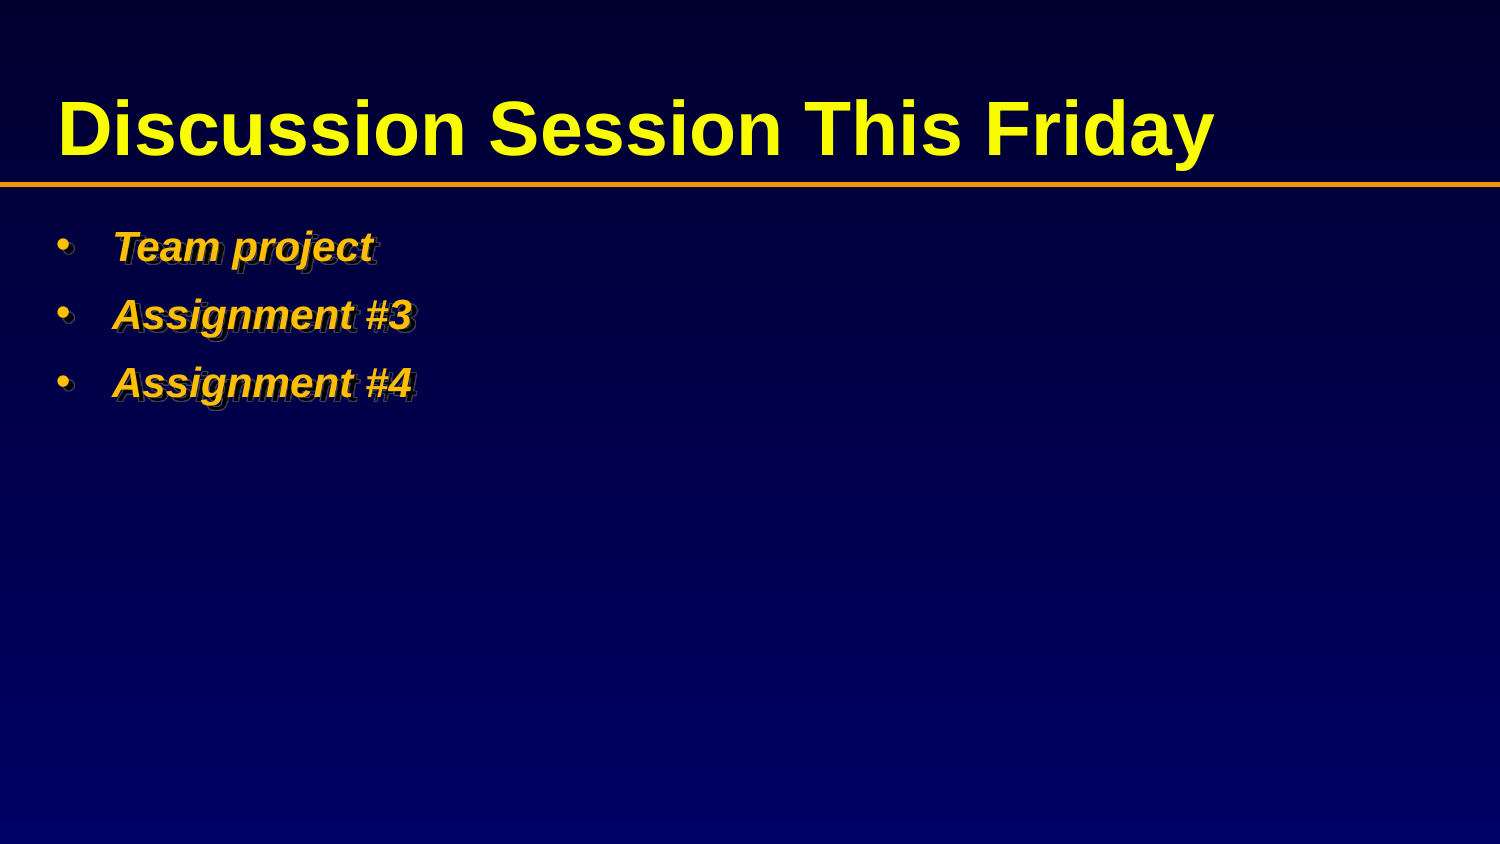

# Discussion Session This Friday
Team project
Assignment #3
Assignment #4